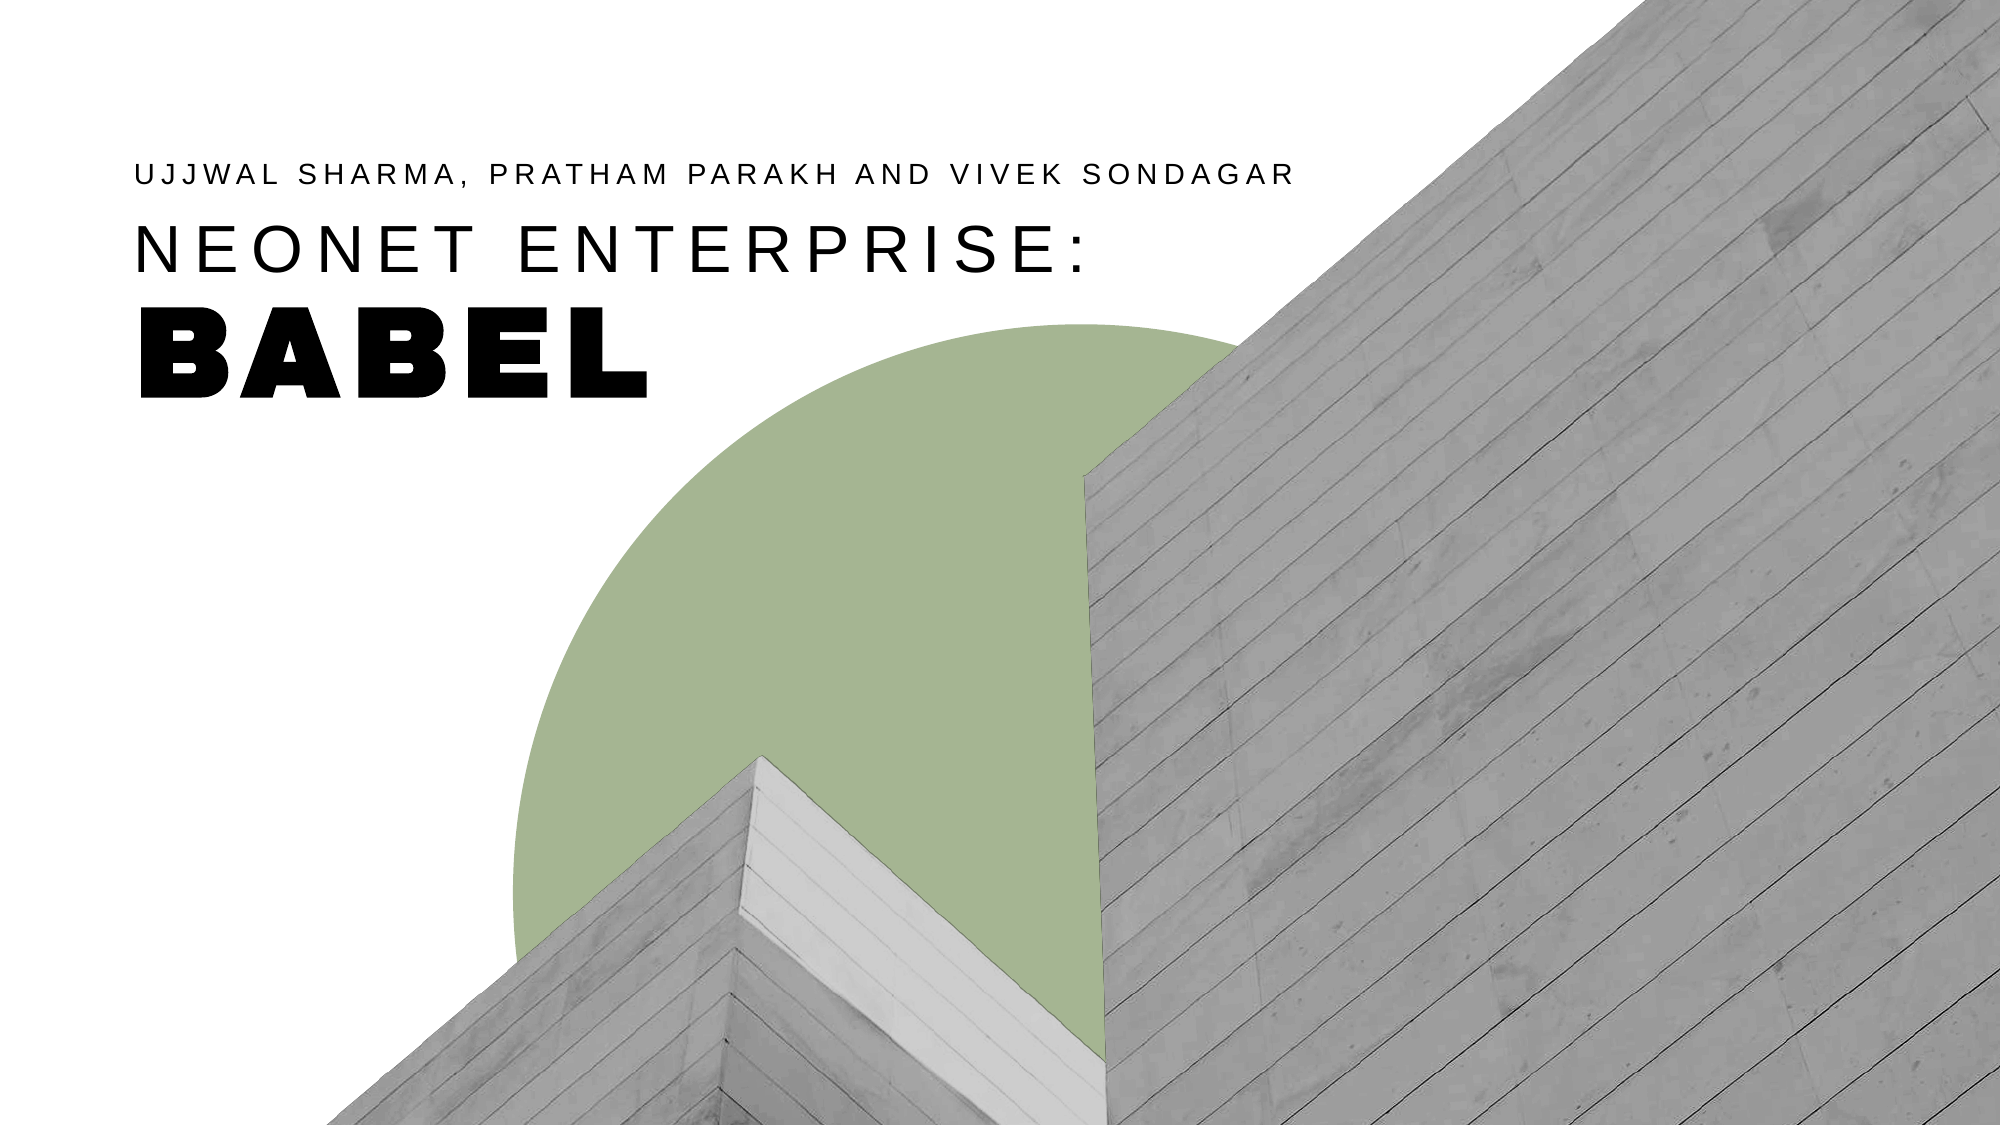

Ujjwal Sharma, Pratham Parakh and Vivek Sondagar
# NeoNet Enterprise: Babel